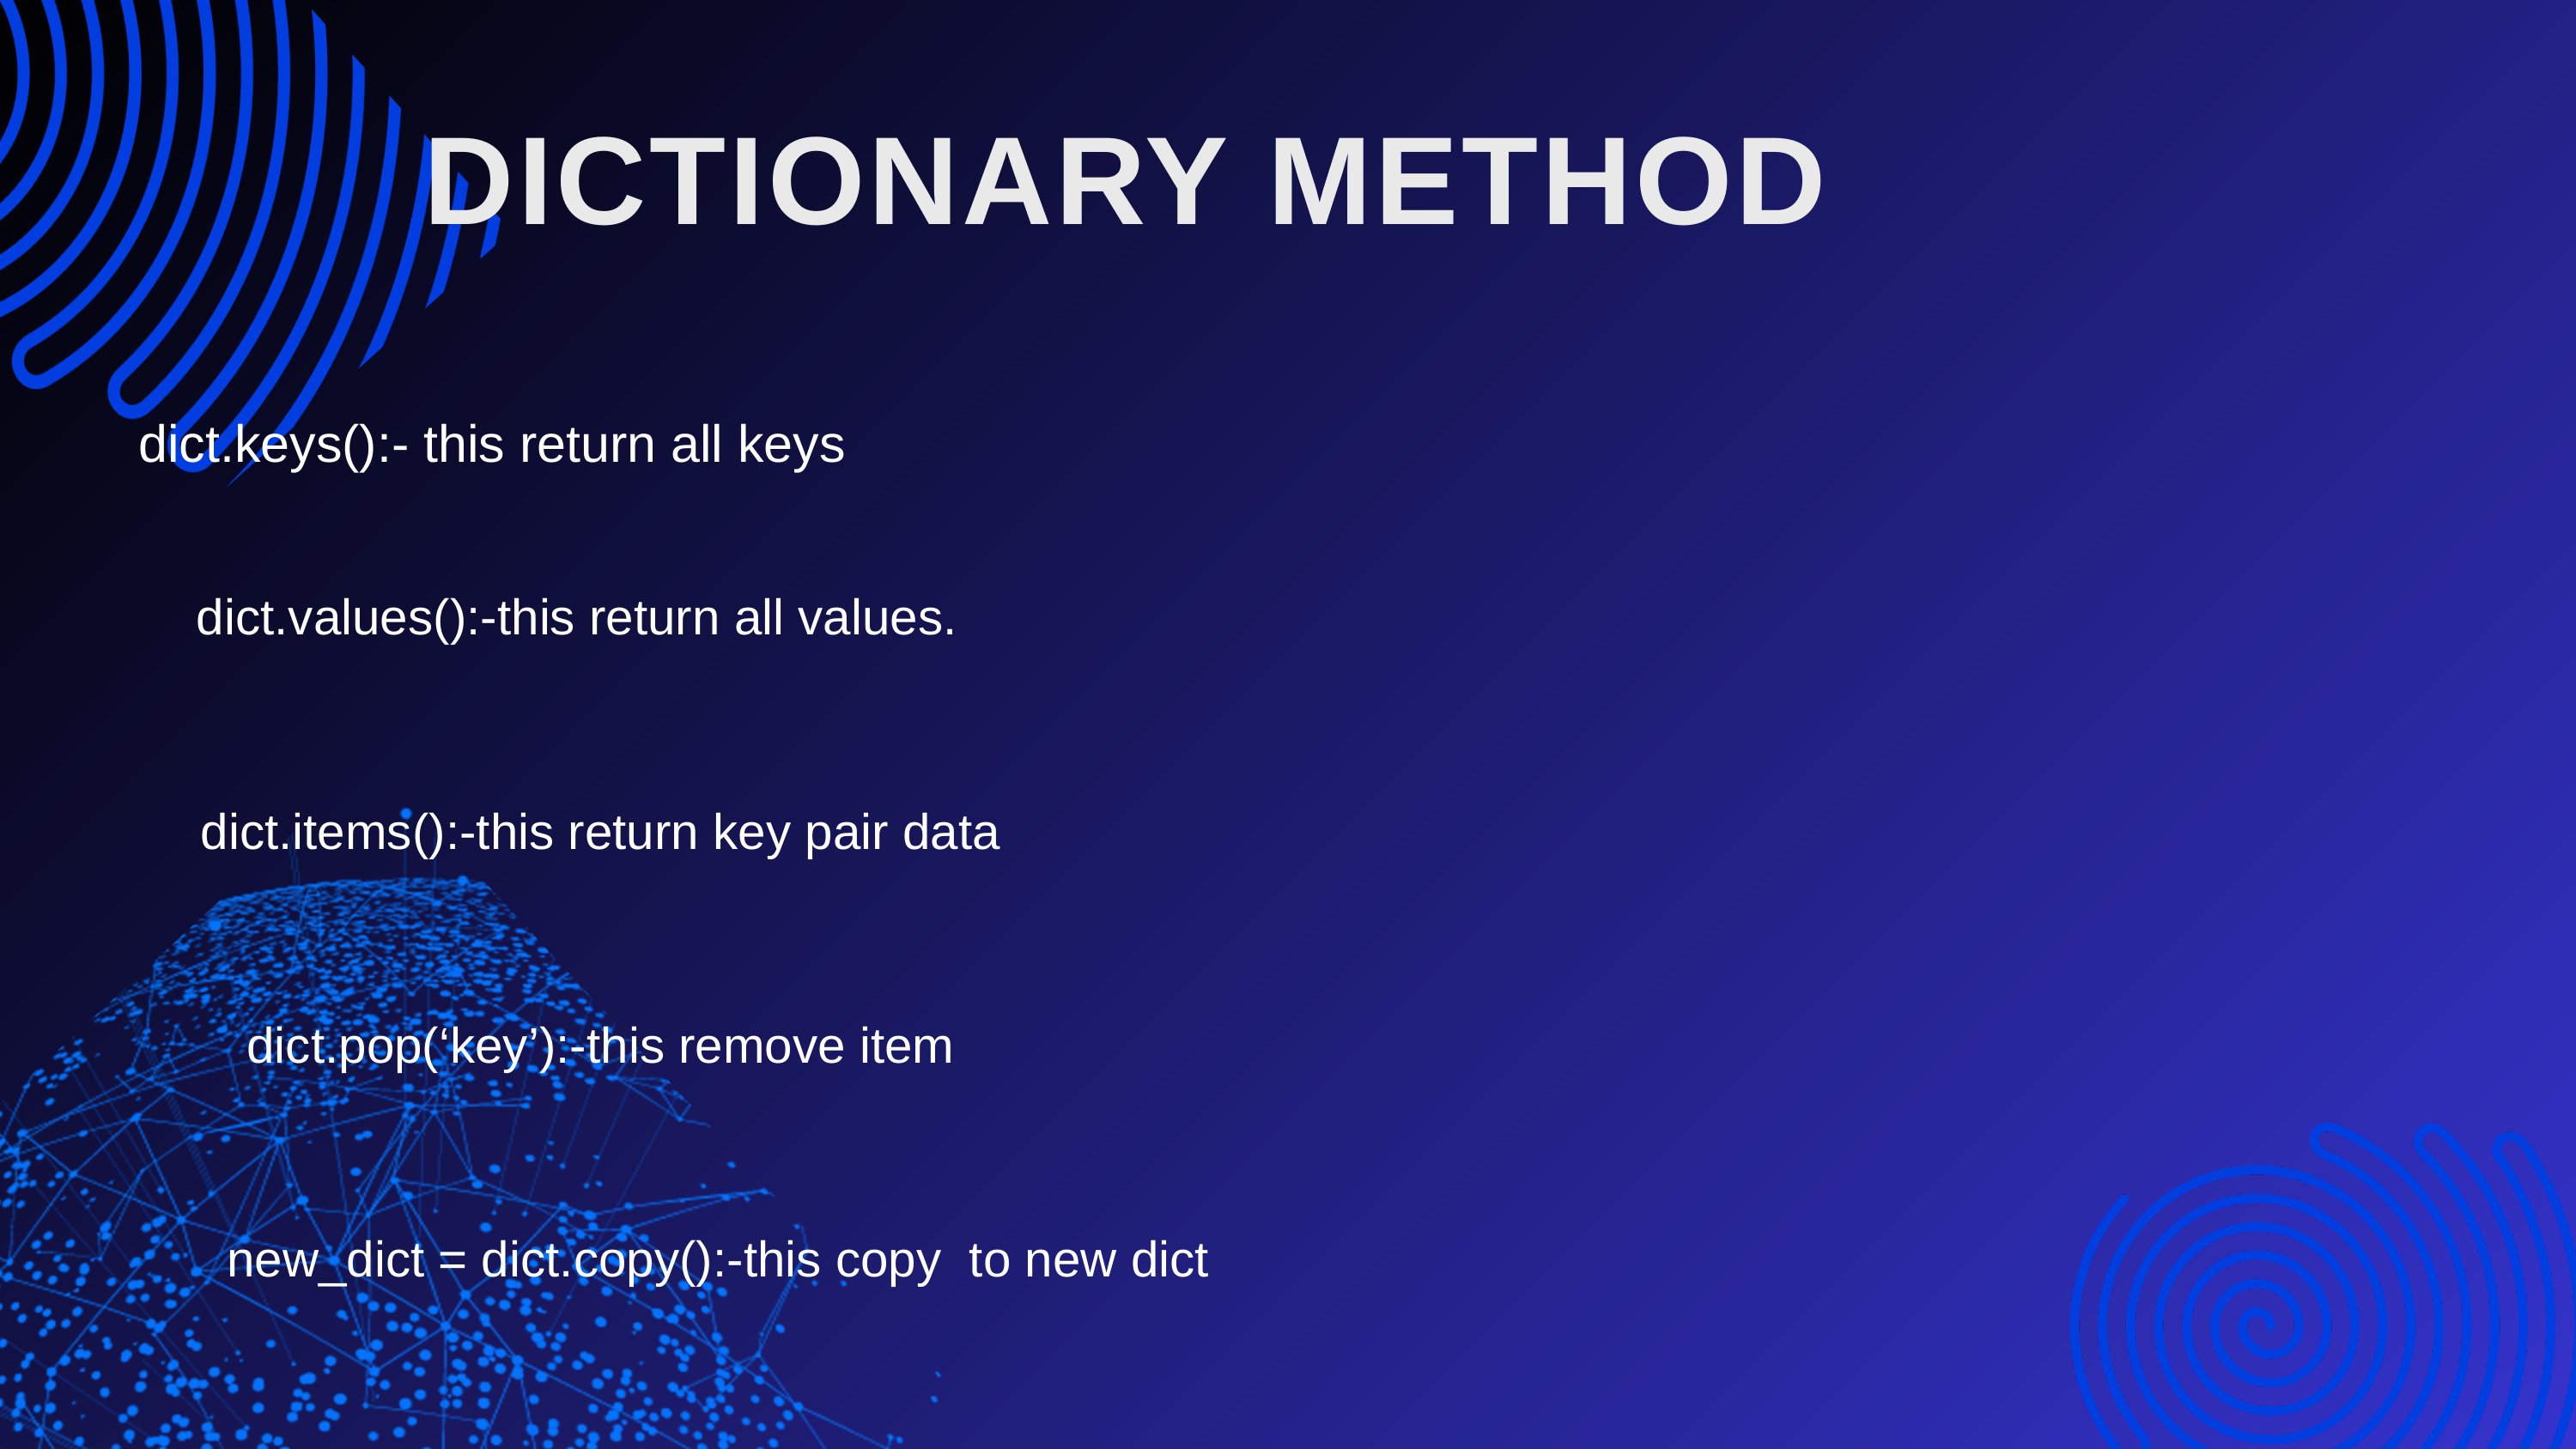

DICTIONARY METHOD
dict.keys():- this return all keys
dict.values():-this return all values.
dict.items():-this return key pair data

dict.pop(‘key’):-this remove item

new_dict = dict.copy():-this copy  to new dict